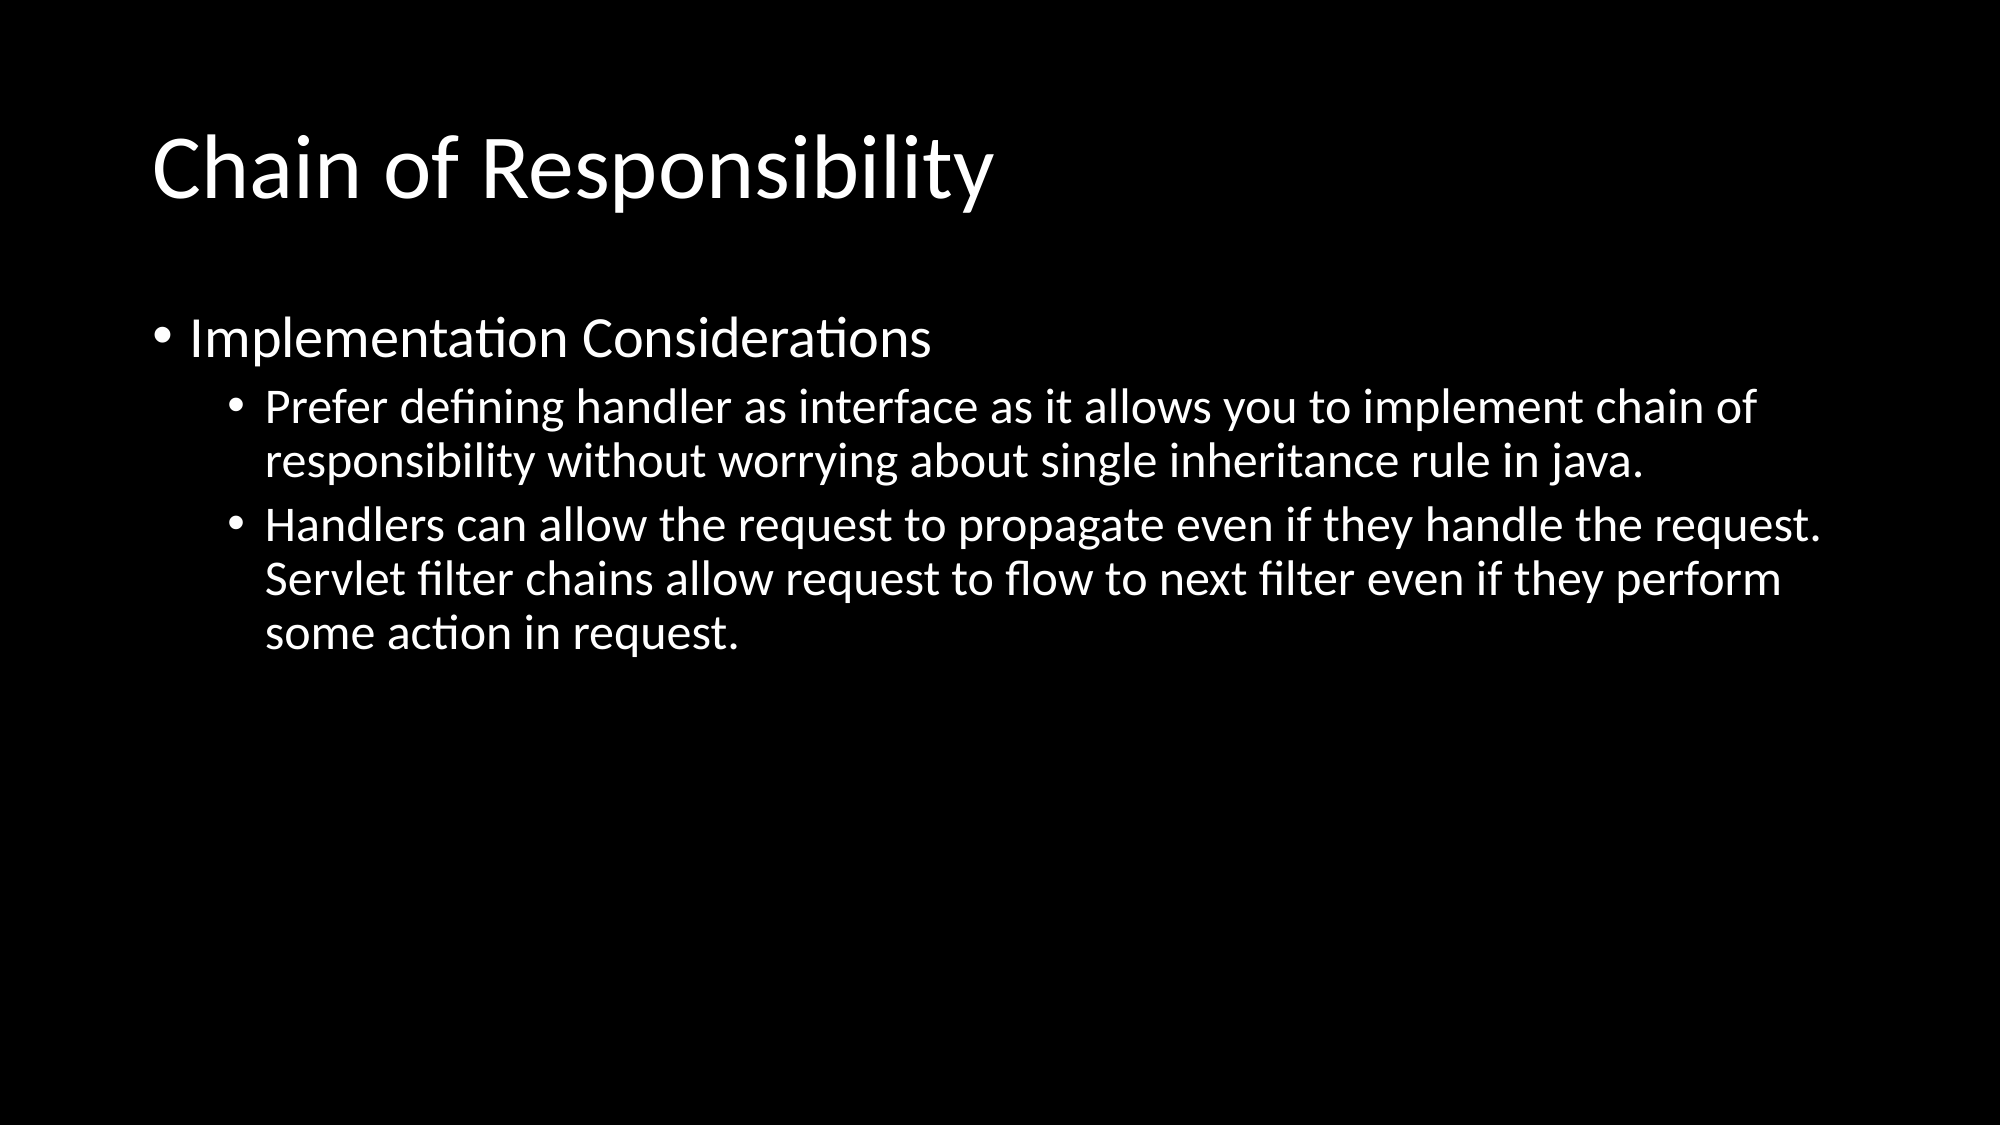

# Chain of Responsibility
Implementation Considerations
Prefer defining handler as interface as it allows you to implement chain of responsibility without worrying about single inheritance rule in java.
Handlers can allow the request to propagate even if they handle the request. Servlet filter chains allow request to flow to next filter even if they perform some action in request.